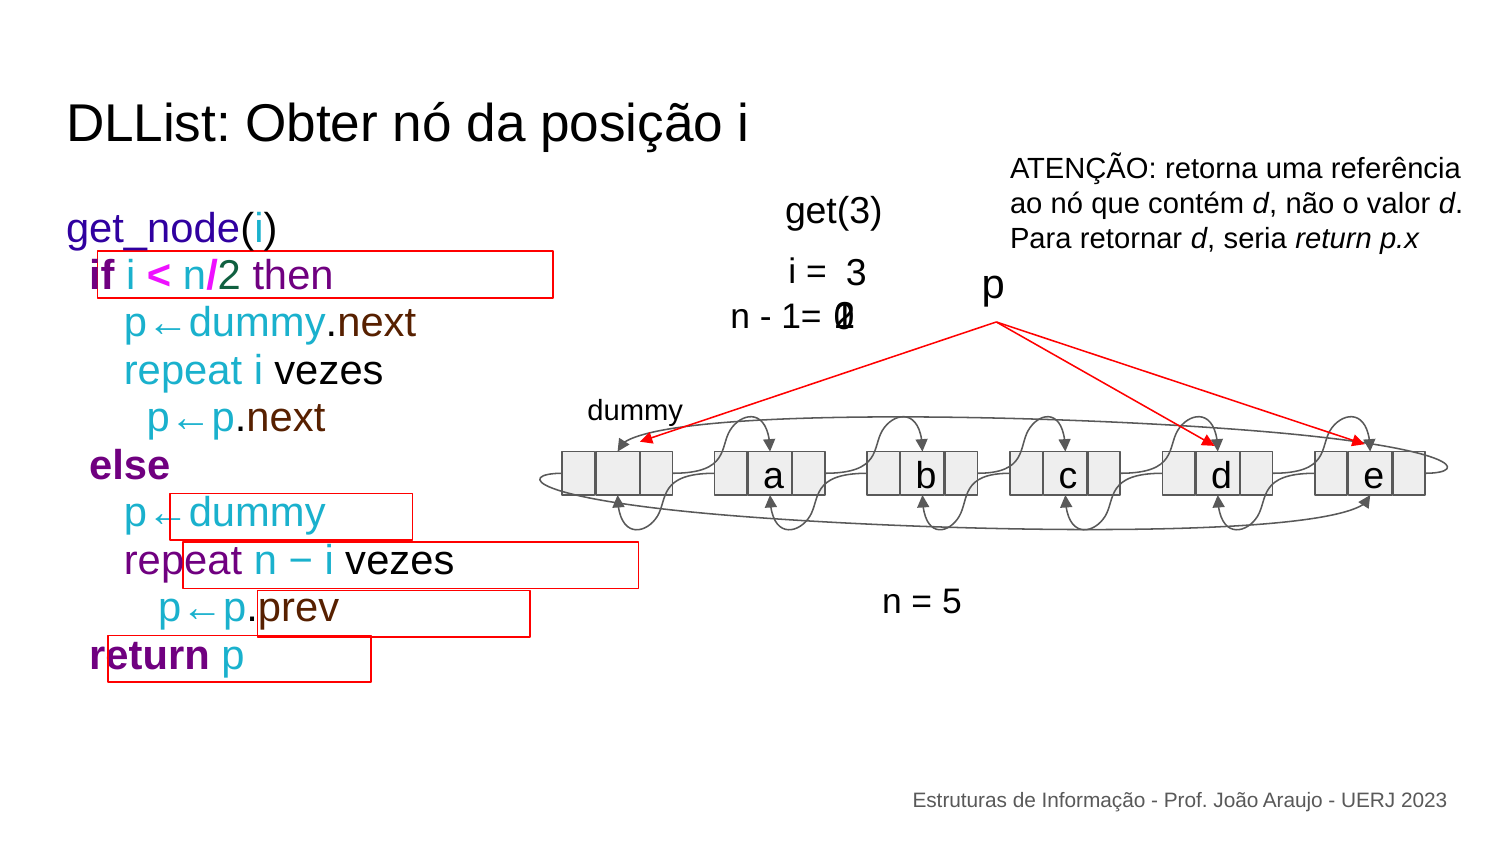

# DLList: Obter nó da posição i
ATENÇÃO: retorna uma referência
ao nó que contém d, não o valor d.
Para retornar d, seria return p.x
get(3)
get_node(i)
  if i < n/2 then
     p←dummy.next
     repeat i vezes
       p←p.next
  else
     p←dummy
     repeat n − i vezes
        p←p.prev
  return p

3
i =
p

2
1
0
n - 1=
dummy

a

b

c

d

e

n = 5